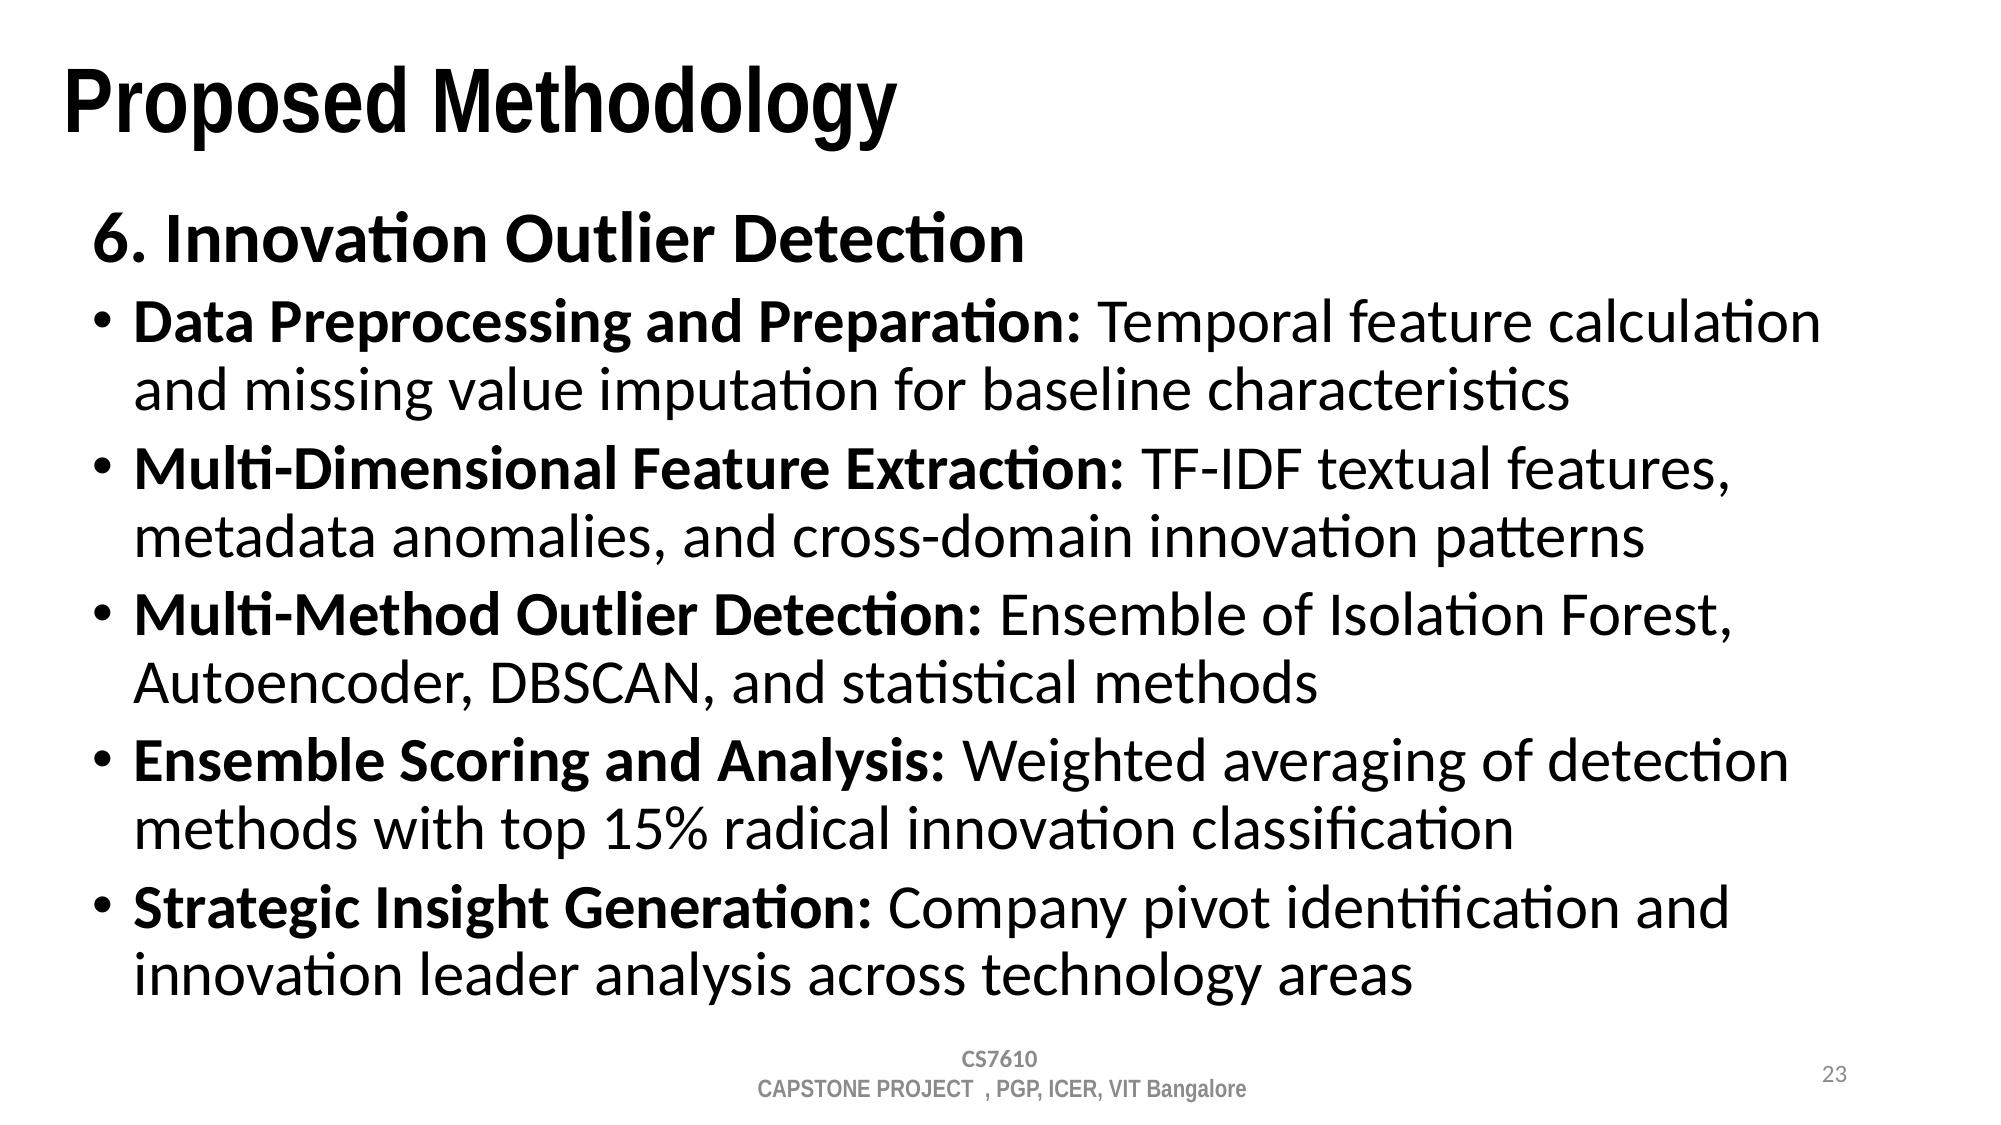

# Proposed Methodology
6. Innovation Outlier Detection
Data Preprocessing and Preparation: Temporal feature calculation and missing value imputation for baseline characteristics
Multi-Dimensional Feature Extraction: TF-IDF textual features, metadata anomalies, and cross-domain innovation patterns
Multi-Method Outlier Detection: Ensemble of Isolation Forest, Autoencoder, DBSCAN, and statistical methods
Ensemble Scoring and Analysis: Weighted averaging of detection methods with top 15% radical innovation classification
Strategic Insight Generation: Company pivot identification and innovation leader analysis across technology areas
CS7610
 CAPSTONE PROJECT  , PGP, ICER, VIT Bangalore
23